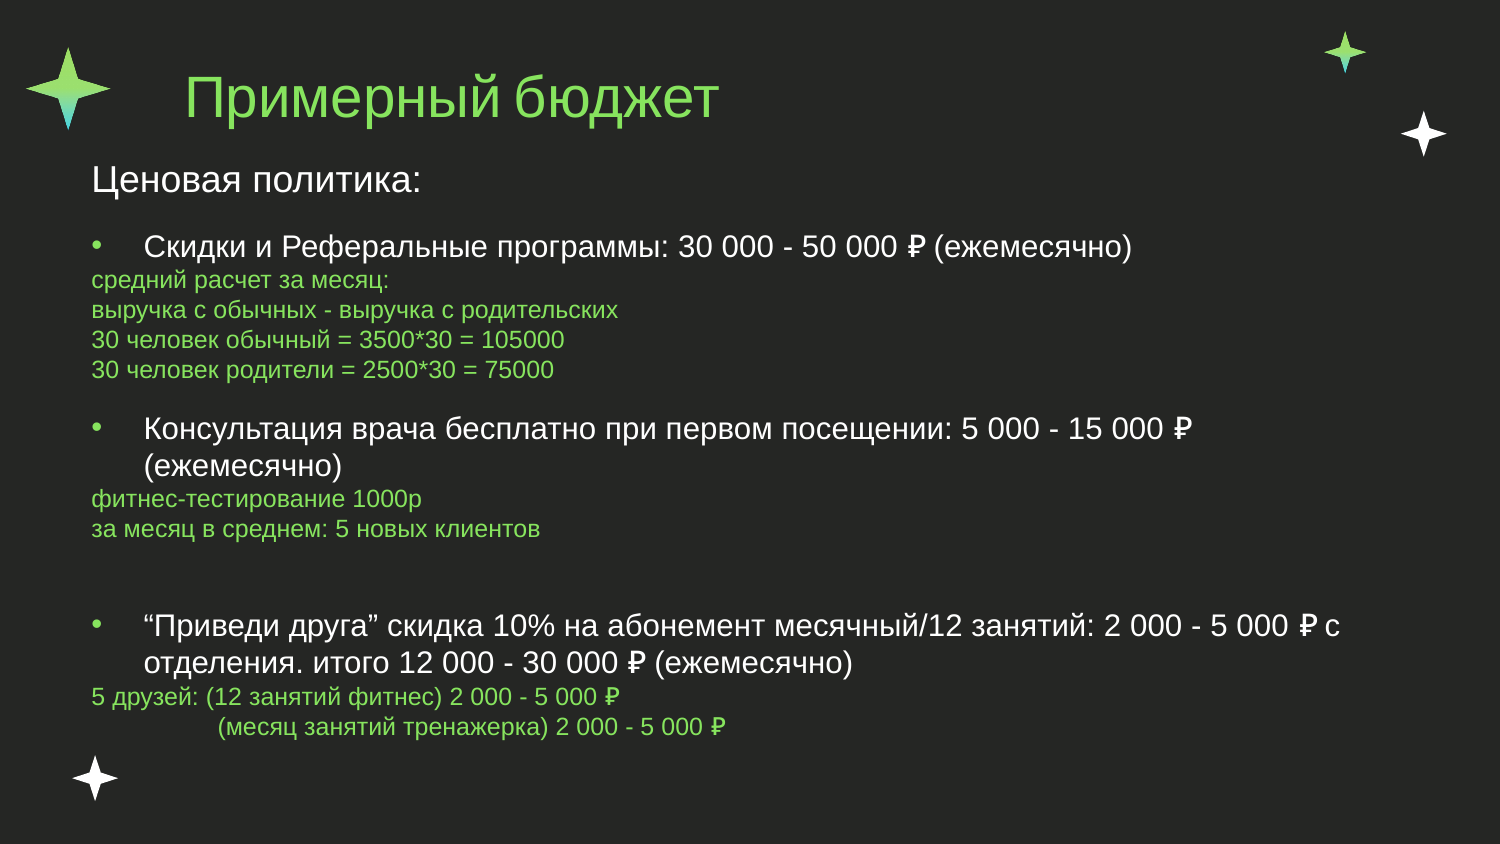

# Примерный бюджет
Ценовая политика:

Скидки и Реферальные программы: 30 000 - 50 000 ₽ (ежемесячно)
средний расчет за месяц:
выручка с обычных - выручка с родительских
30 человек обычный = 3500*30 = 105000
30 человек родители = 2500*30 = 75000

Консультация врача бесплатно при первом посещении: 5 000 - 15 000 ₽ (ежемесячно)
фитнес-тестирование 1000р
за месяц в среднем: 5 новых клиентов

“Приведи друга” скидка 10% на абонемент месячный/12 занятий: 2 000 - 5 000 ₽ с отделения. итого 12 000 - 30 000 ₽ (ежемесячно)
5 друзей: (12 занятий фитнес) 2 000 - 5 000 ₽
                  (месяц занятий тренажерка) 2 000 - 5 000 ₽